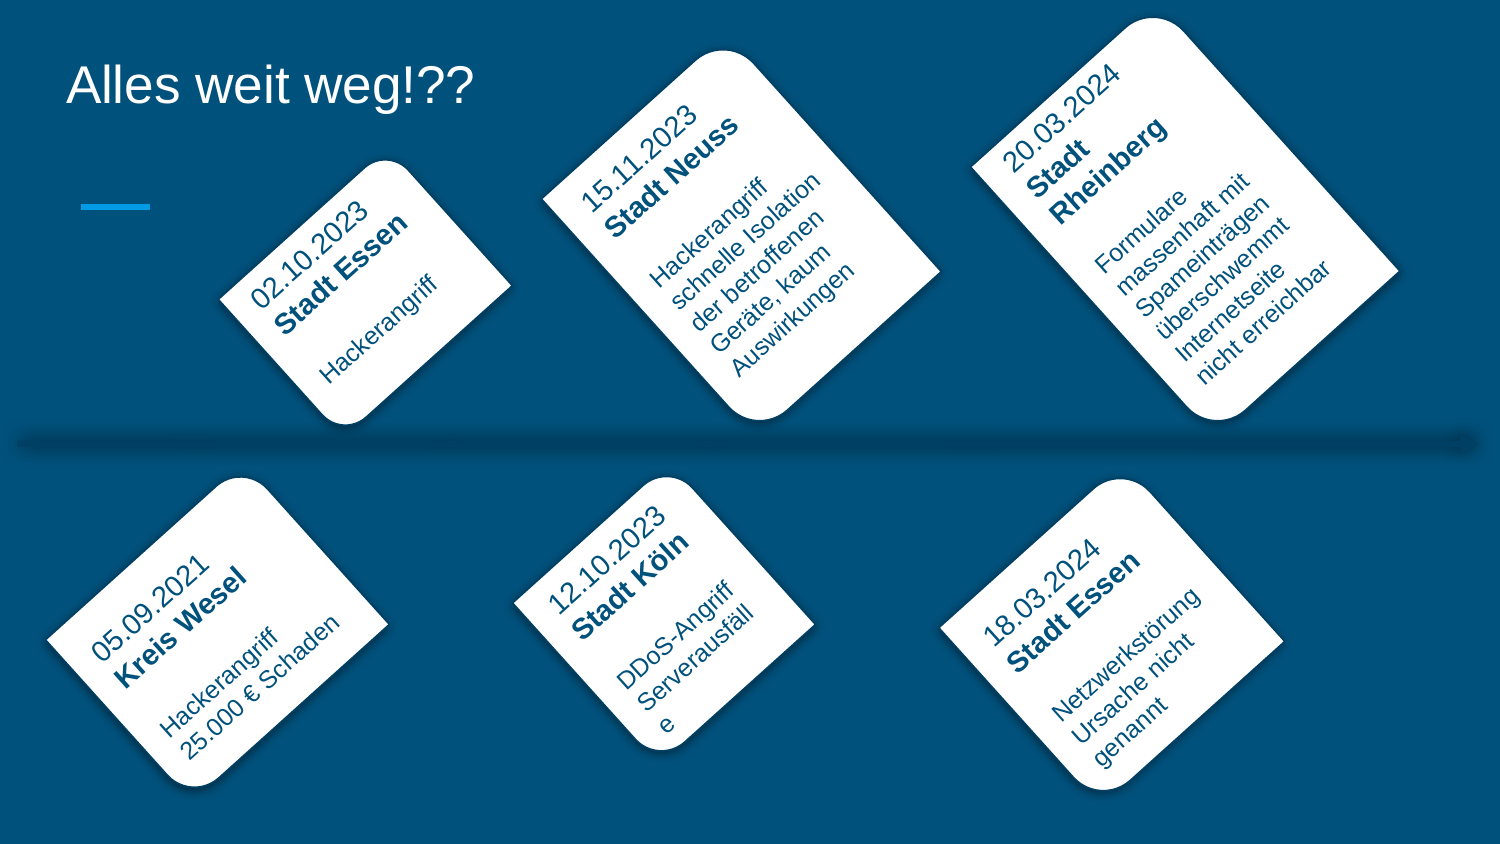

# Alles weit weg!??
20.03.2024
Stadt Rheinberg

Formulare massenhaft mit Spameinträgen überschwemmt
Internetseite nicht erreichbar

15.11.2023
Stadt Neuss

Hackerangriff
schnelle Isolation der betroffenen Geräte, kaum Auswirkungen

02.10.2023
Stadt Essen

Hackerangriff

12.10.2023
Stadt Köln

DDoS-Angriff
Serverausfälle
18.03.2024
Stadt Essen

Netzwerkstörung
Ursache nicht genannt
05.09.2021
Kreis Wesel

Hackerangriff
25.000 € Schaden